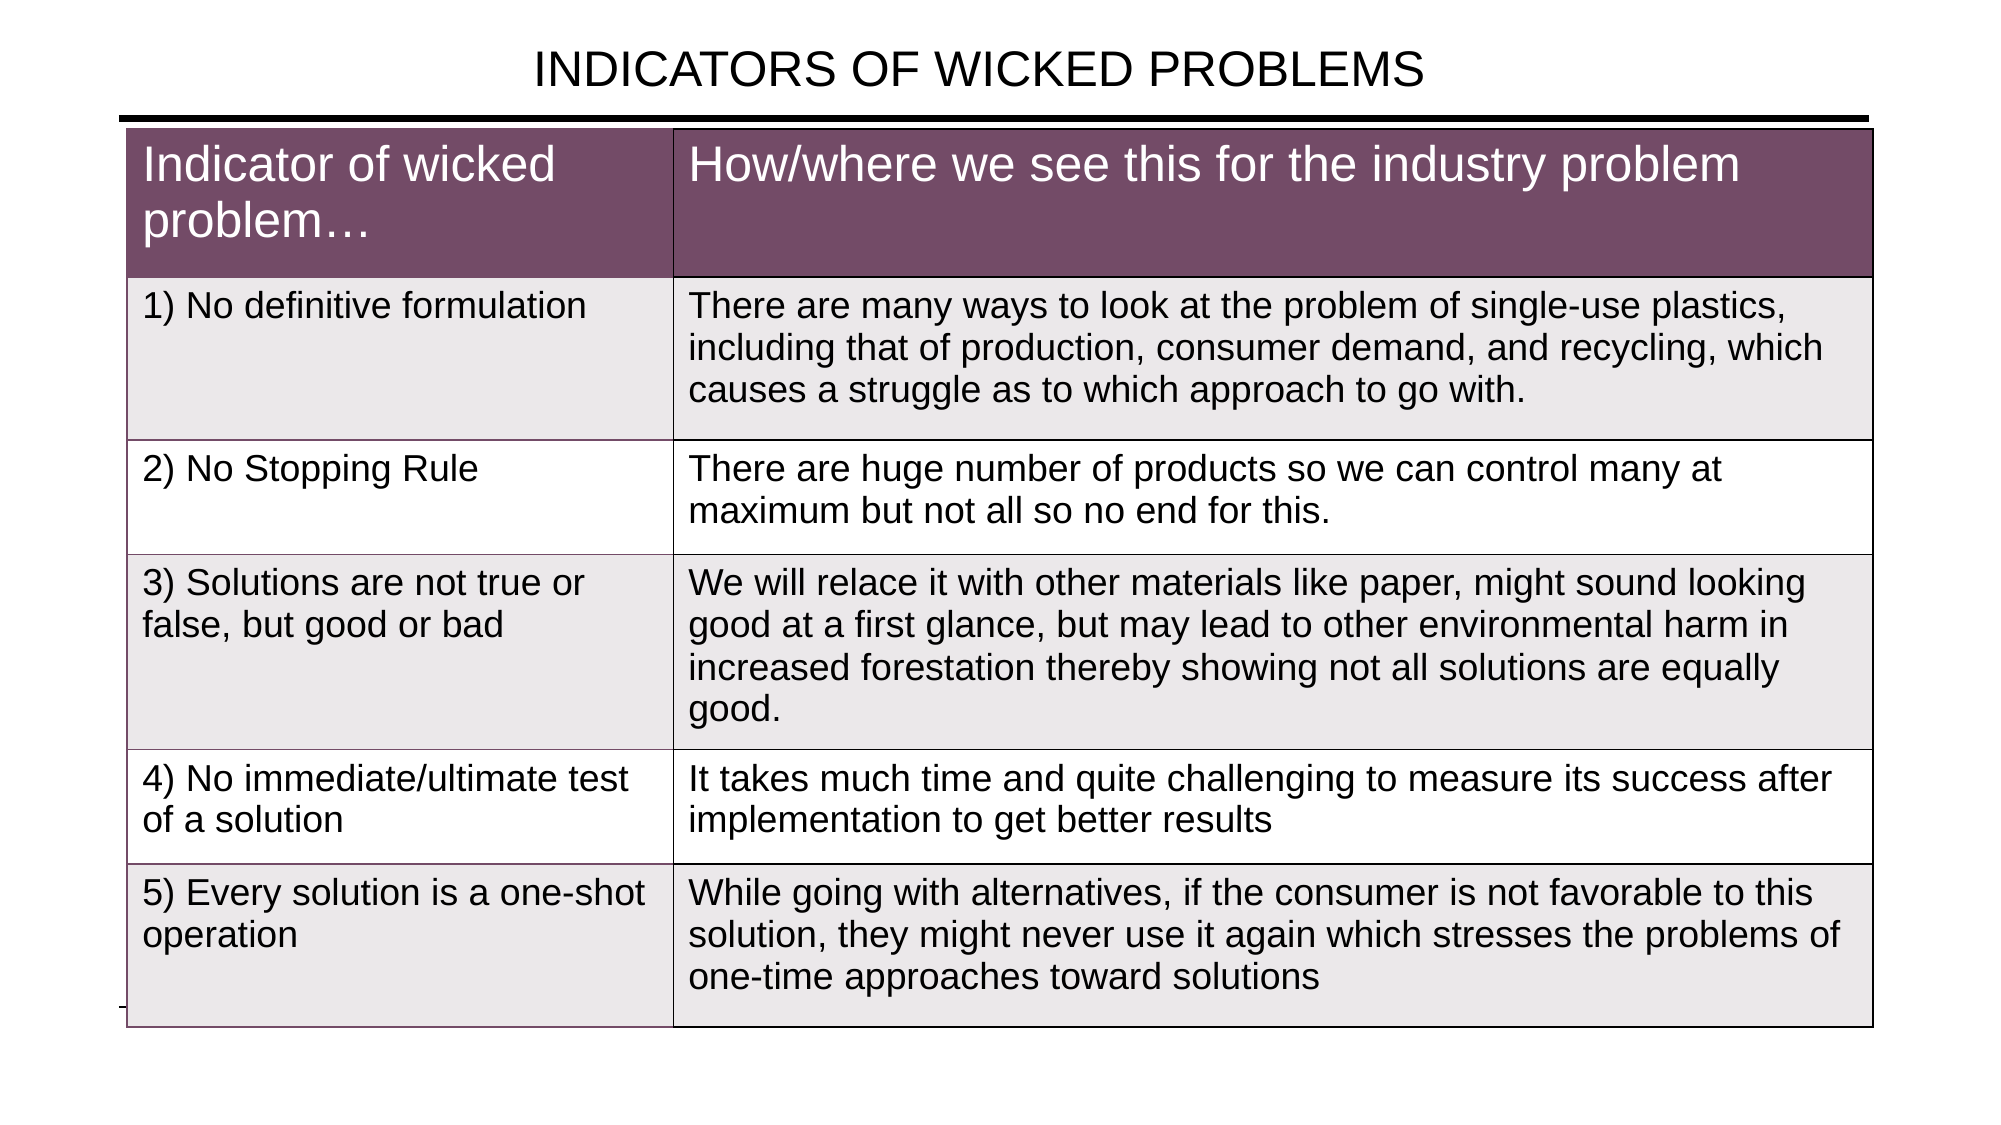

INDICATORS OF WICKED PROBLEMS

| Indicator of wicked problem… | How/where we see this for the industry problem |
| --- | --- |
| 1) No definitive formulation | There are many ways to look at the problem of single-use plastics, including that of production, consumer demand, and recycling, which causes a struggle as to which approach to go with. |
| 2) No Stopping Rule | There are huge number of products so we can control many at maximum but not all so no end for this. |
| 3) Solutions are not true or false, but good or bad | We will relace it with other materials like paper, might sound looking good at a first glance, but may lead to other environmental harm in increased forestation thereby showing not all solutions are equally good. |
| 4) No immediate/ultimate test of a solution | It takes much time and quite challenging to measure its success after implementation to get better results |
| 5) Every solution is a one-shot operation | While going with alternatives, if the consumer is not favorable to this solution, they might never use it again which stresses the problems of one-time approaches toward solutions |